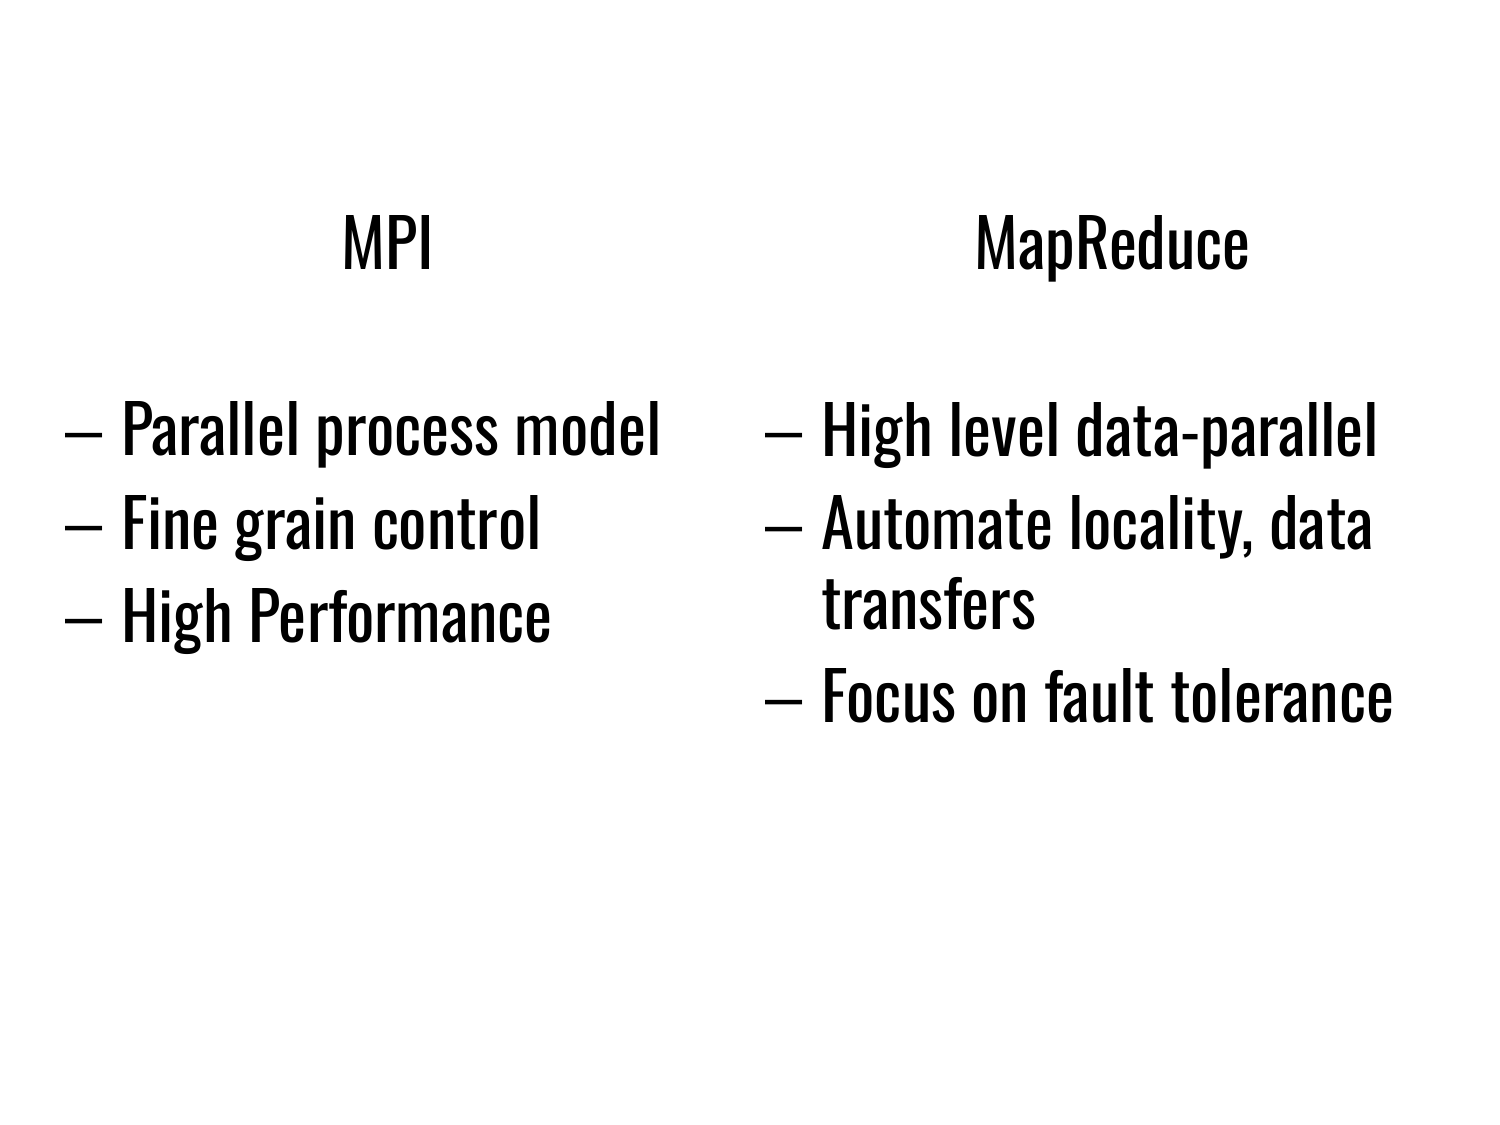

MPI

Parallel process model
Fine grain control
High Performance
MapReduce

High level data-parallel
Automate locality, data transfers
Focus on fault tolerance